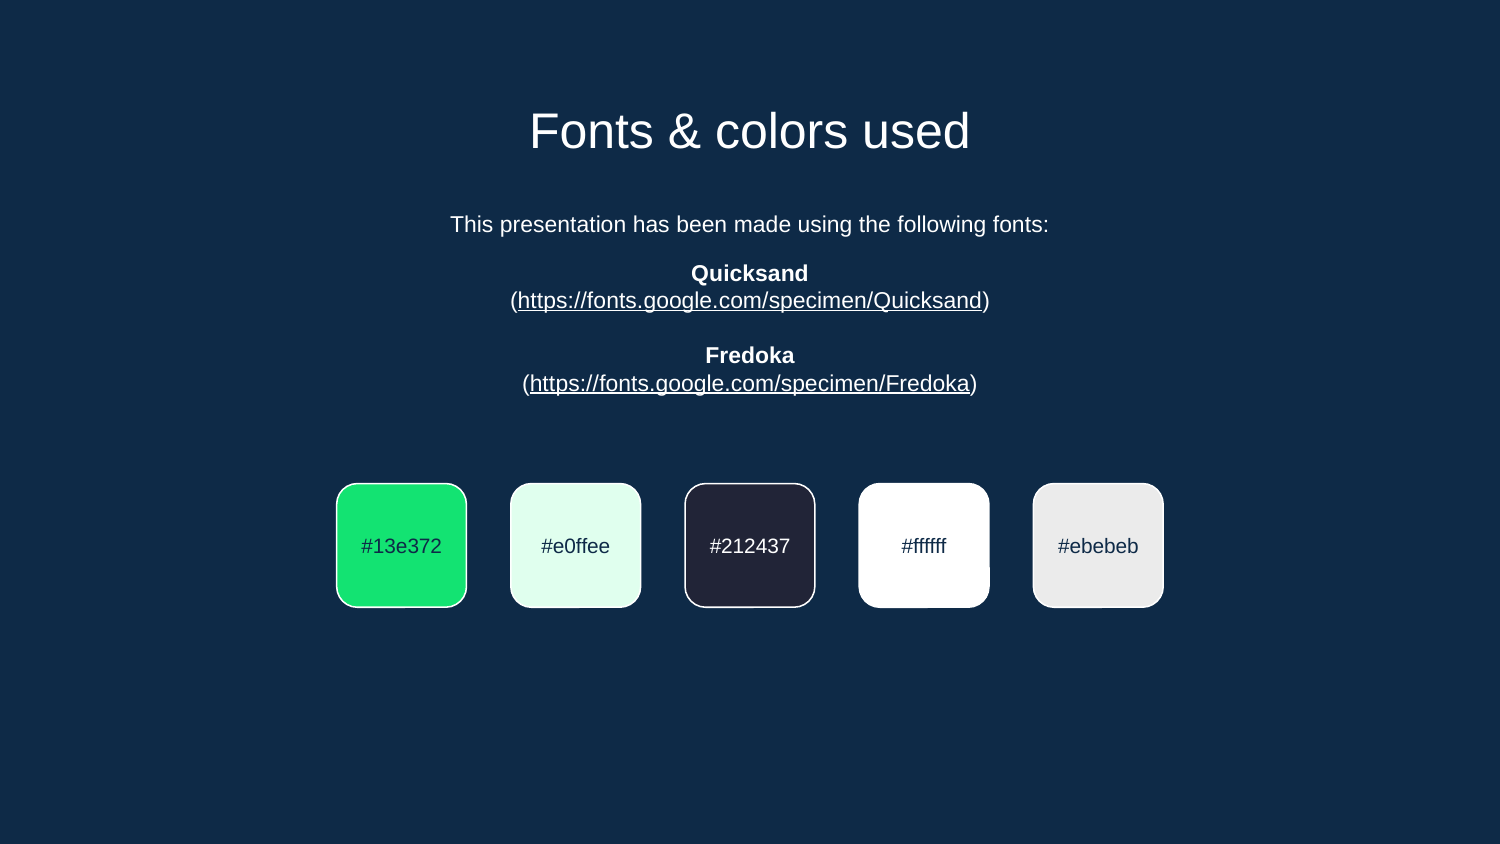

# Fonts & colors used
This presentation has been made using the following fonts:
Quicksand
(https://fonts.google.com/specimen/Quicksand)

Fredoka
(https://fonts.google.com/specimen/Fredoka)

#13e372
#e0ffee
#212437
#ffffff
#ebebeb